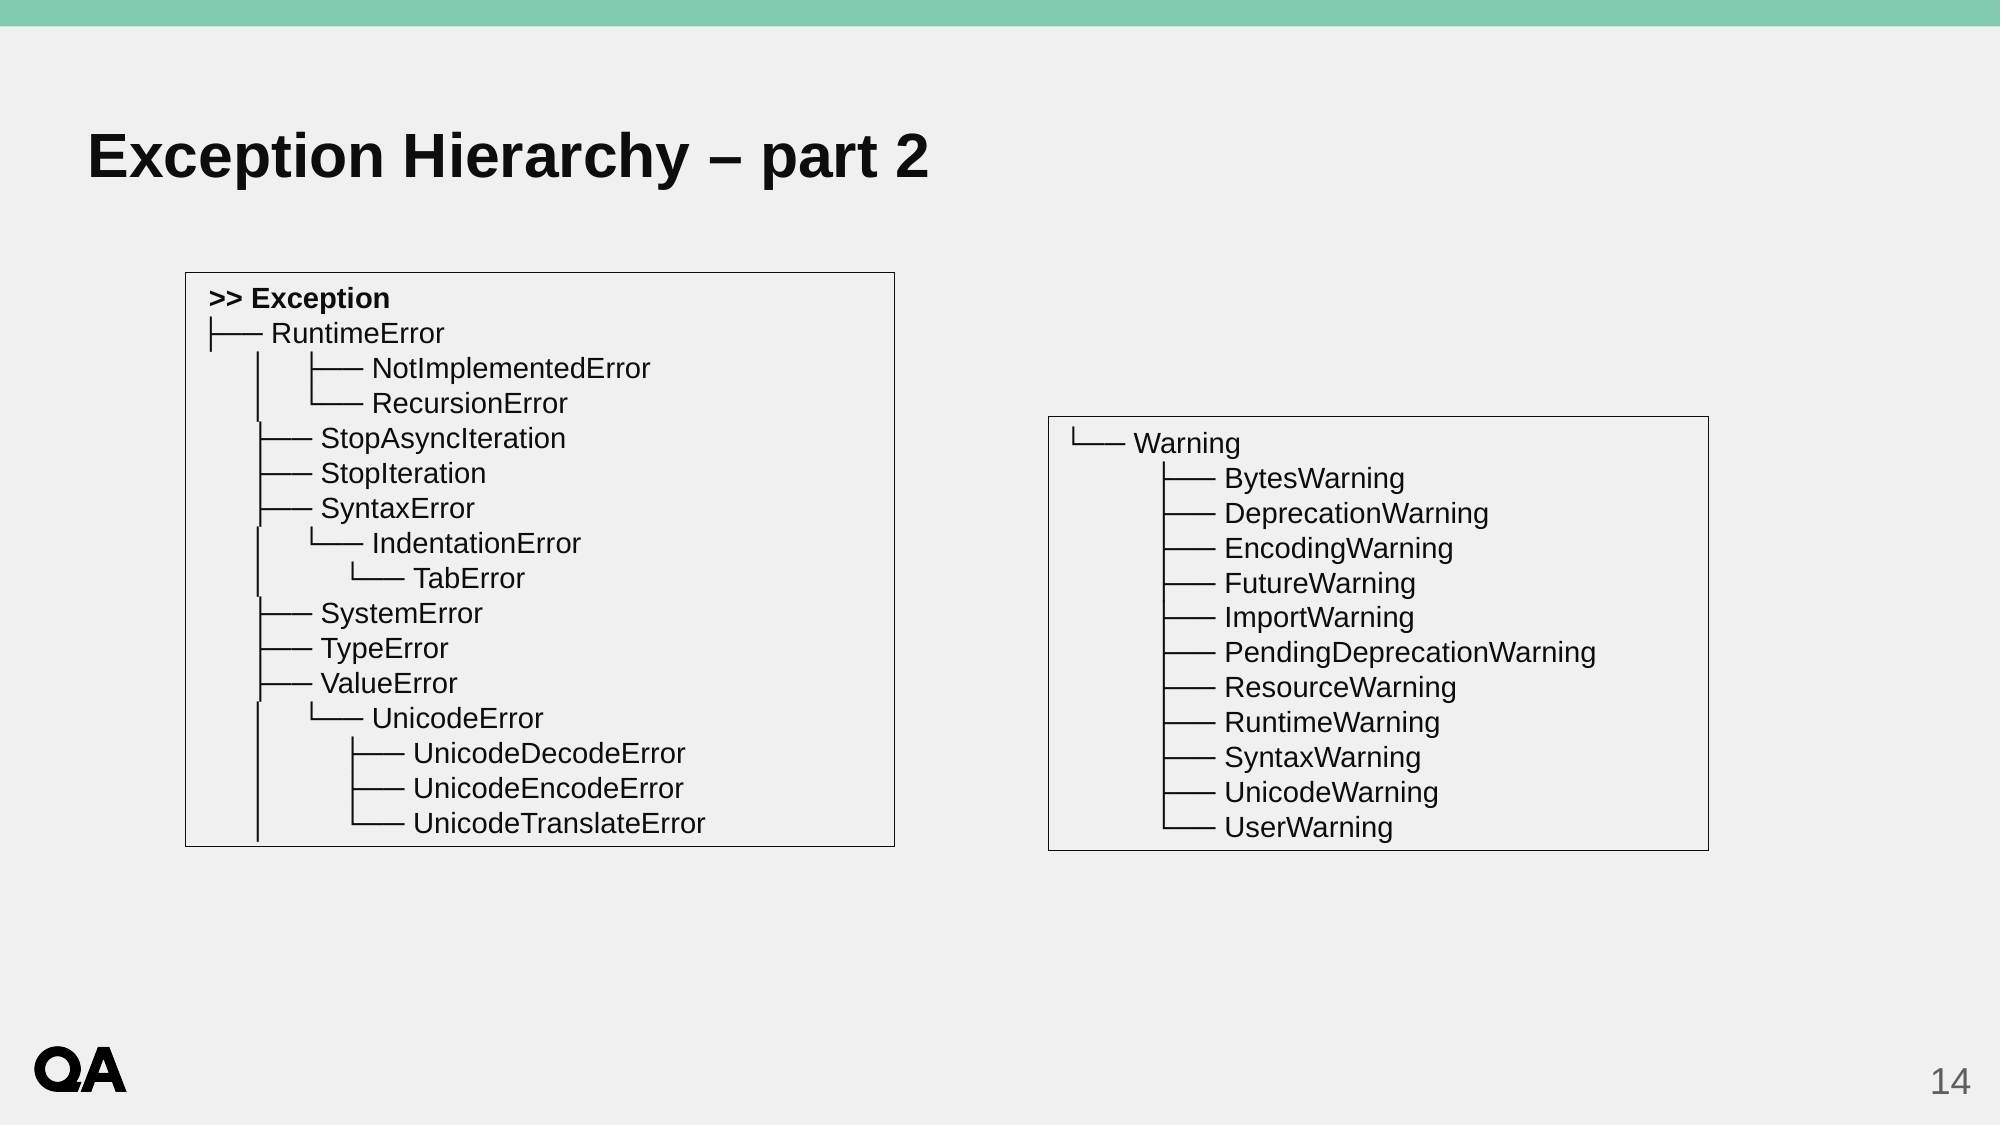

# Exception Hierarchy – part 2
 >> Exception
├── RuntimeError
      │    ├── NotImplementedError
      │    └── RecursionError
      ├── StopAsyncIteration
      ├── StopIteration
      ├── SyntaxError
      │    └── IndentationError
      │         └── TabError
      ├── SystemError
      ├── TypeError
      ├── ValueError
      │    └── UnicodeError
      │         ├── UnicodeDecodeError
      │         ├── UnicodeEncodeError
      │         └── UnicodeTranslateError
└── Warning
           ├── BytesWarning
           ├── DeprecationWarning
           ├── EncodingWarning
           ├── FutureWarning
           ├── ImportWarning
           ├── PendingDeprecationWarning
           ├── ResourceWarning
           ├── RuntimeWarning
           ├── SyntaxWarning
           ├── UnicodeWarning
           └── UserWarning
14